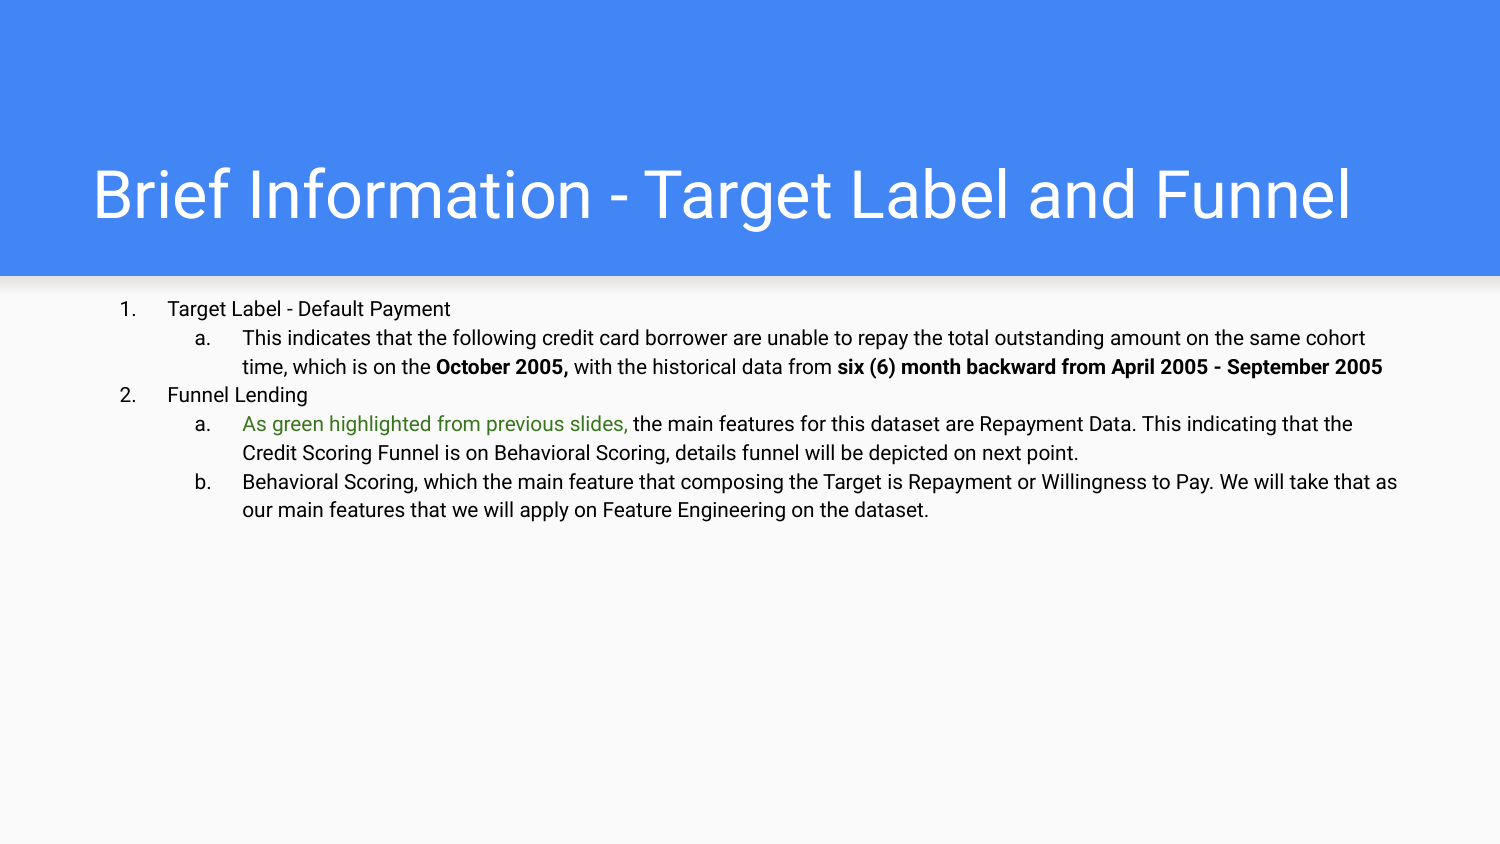

# Brief Information - Target Label and Funnel
Target Label - Default Payment
This indicates that the following credit card borrower are unable to repay the total outstanding amount on the same cohort time, which is on the October 2005, with the historical data from six (6) month backward from April 2005 - September 2005
Funnel Lending
As green highlighted from previous slides, the main features for this dataset are Repayment Data. This indicating that the Credit Scoring Funnel is on Behavioral Scoring, details funnel will be depicted on next point.
Behavioral Scoring, which the main feature that composing the Target is Repayment or Willingness to Pay. We will take that as our main features that we will apply on Feature Engineering on the dataset.